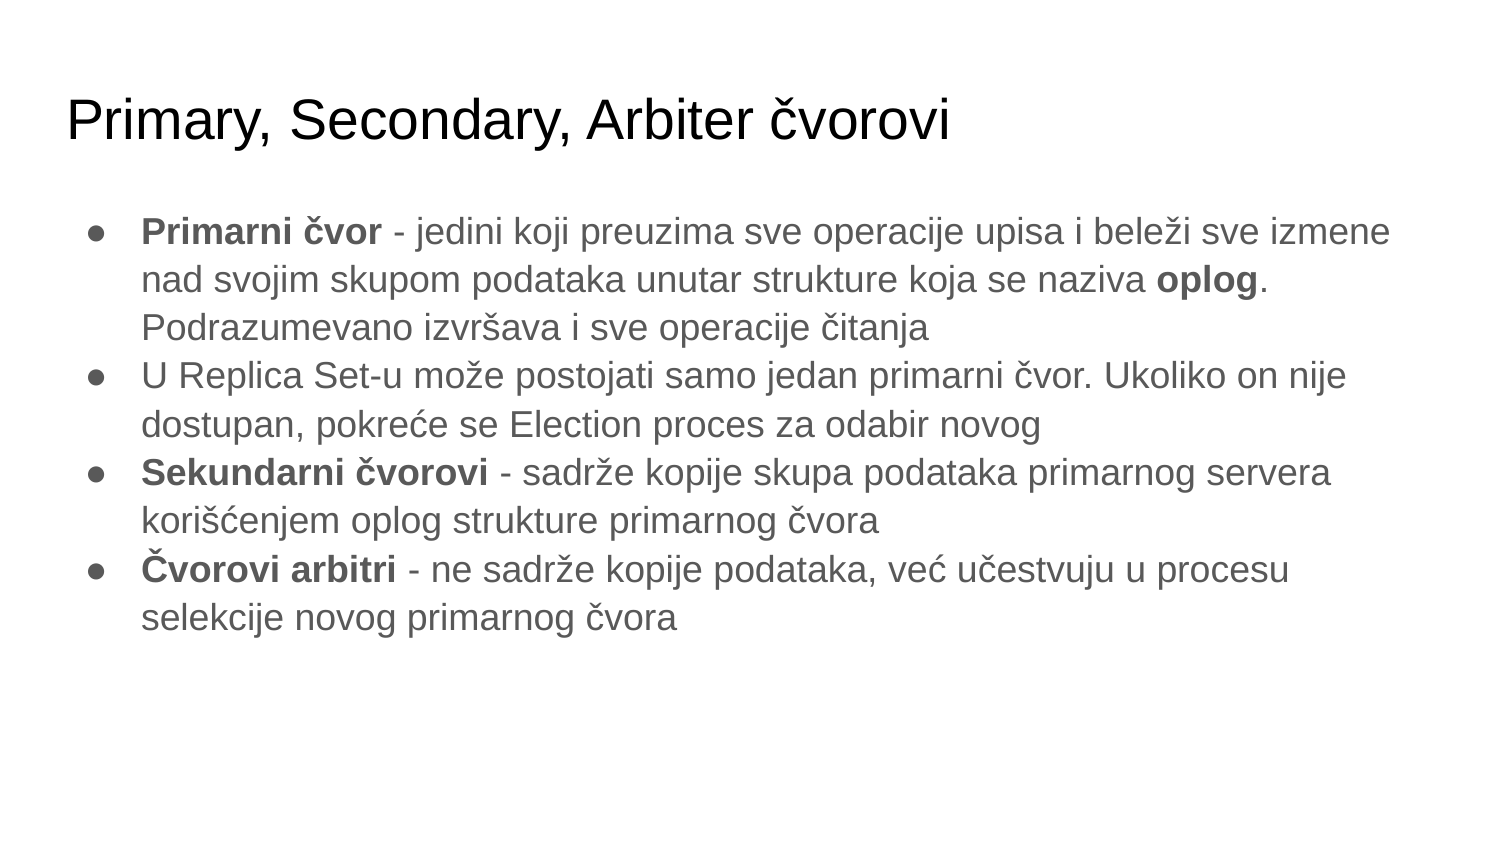

# Primary, Secondary, Arbiter čvorovi

Primarni čvor - jedini koji preuzima sve operacije upisa i beleži sve izmene nad svojim skupom podataka unutar strukture koja se naziva oplog. Podrazumevano izvršava i sve operacije čitanja
U Replica Set-u može postojati samo jedan primarni čvor. Ukoliko on nije dostupan, pokreće se Election proces za odabir novog
Sekundarni čvorovi - sadrže kopije skupa podataka primarnog servera korišćenjem oplog strukture primarnog čvora
Čvorovi arbitri - ne sadrže kopije podataka, već učestvuju u procesu selekcije novog primarnog čvora